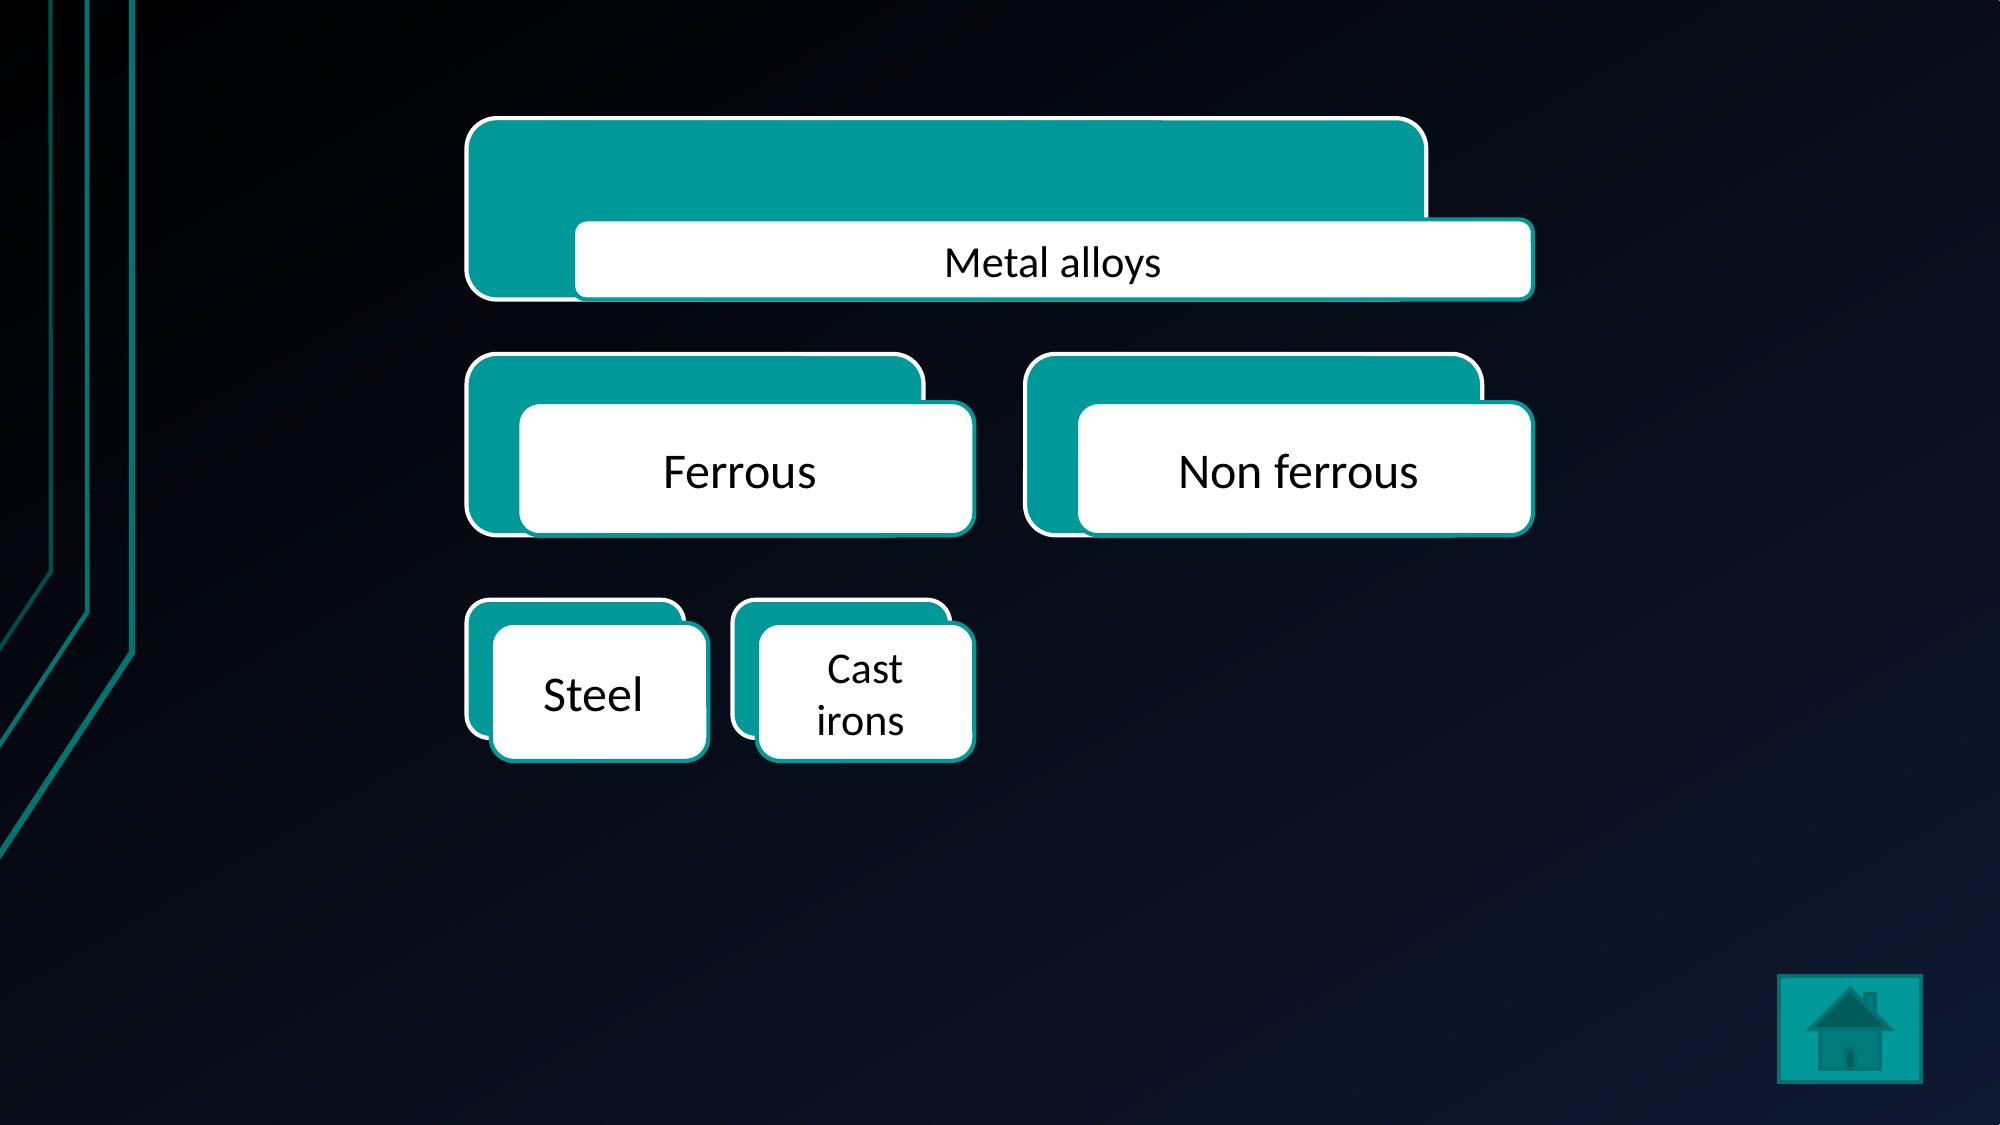

Metal alloys
Ferrous
Non ferrous
Cast irons
Steel